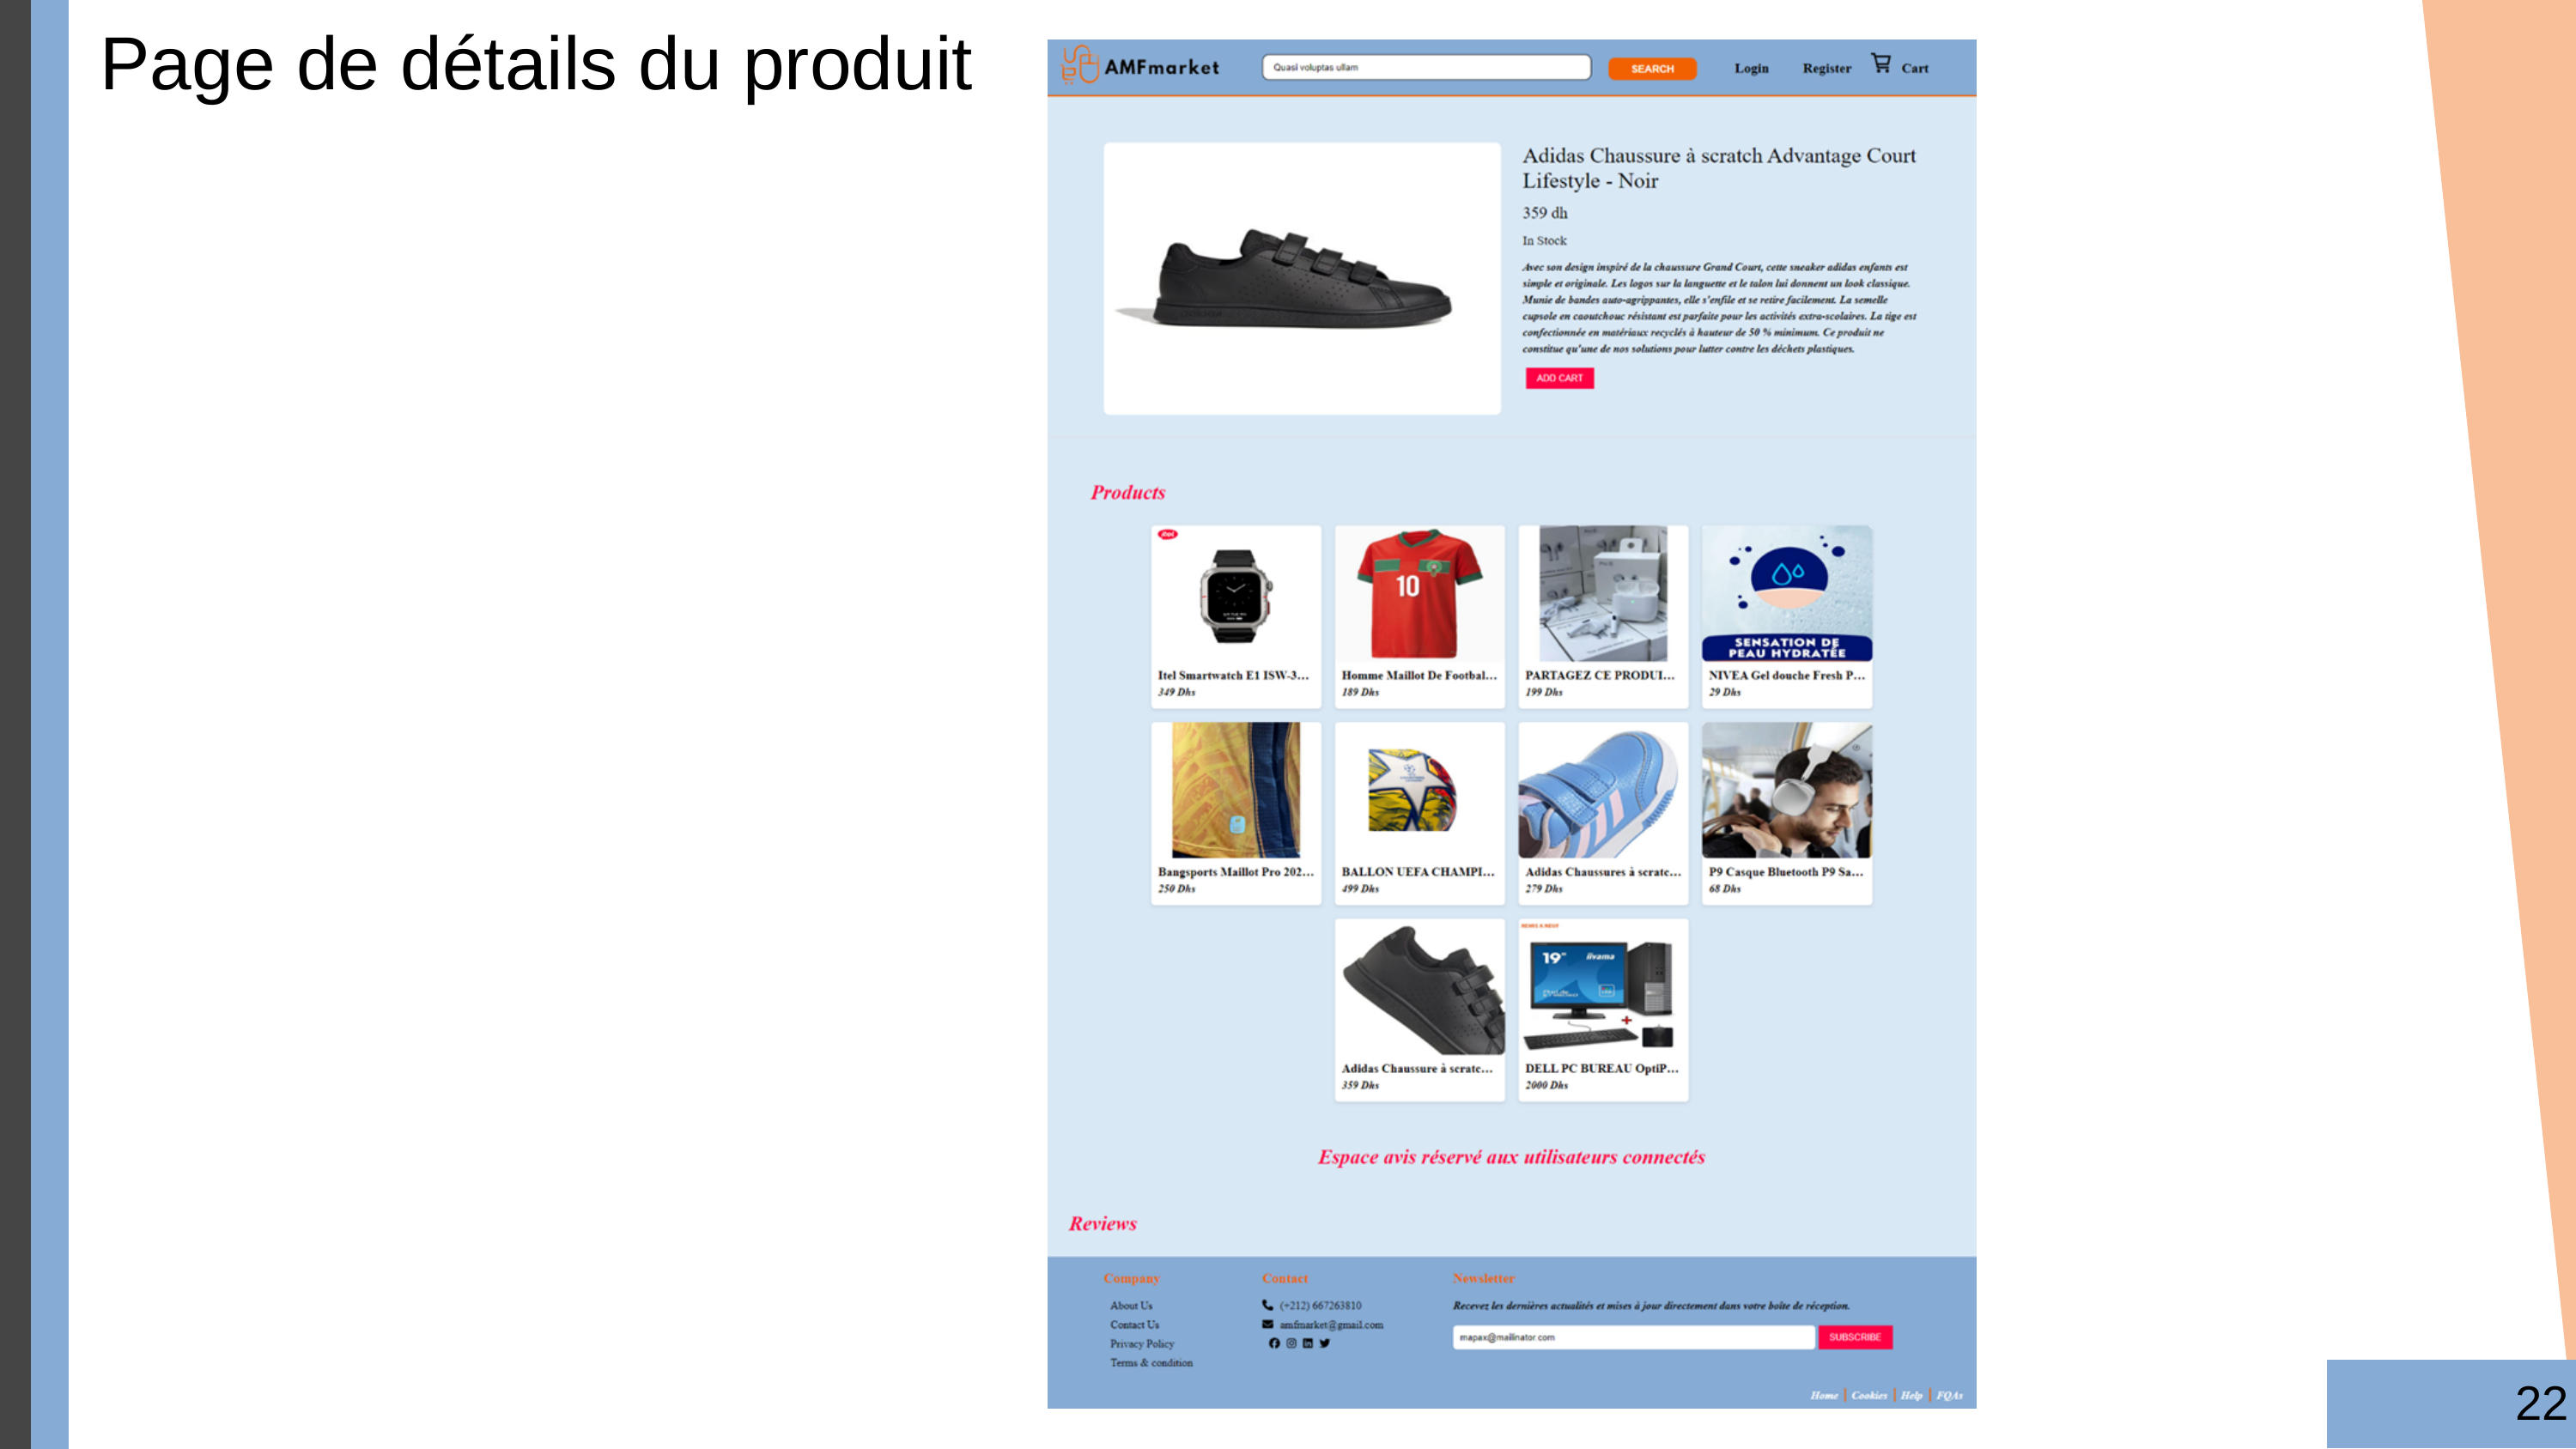

Page de détails du produit

Step 4

22